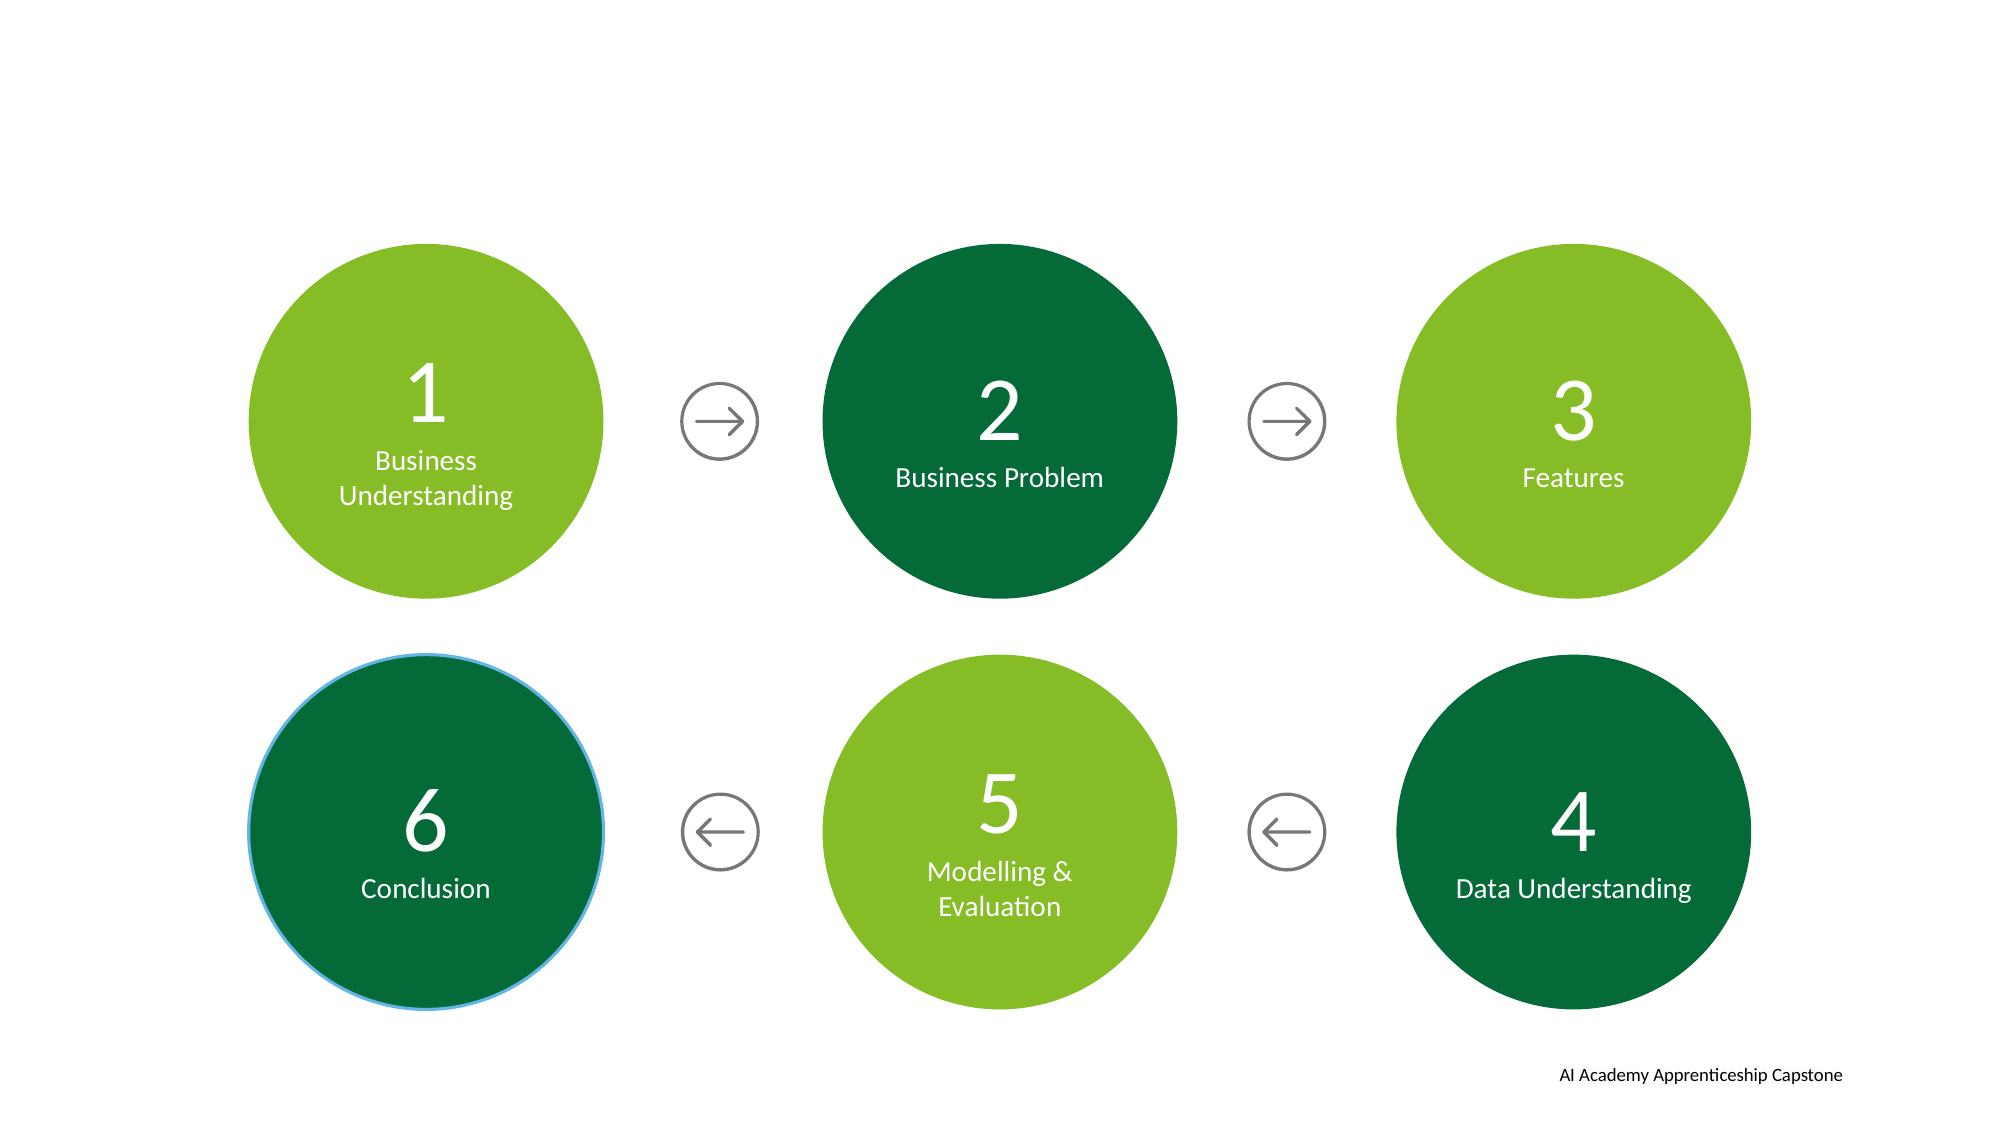

#
3
Features
1
Business Understanding
2
Business Problem

6
Conclusion
5
Modelling & Evaluation
4
Data Understanding